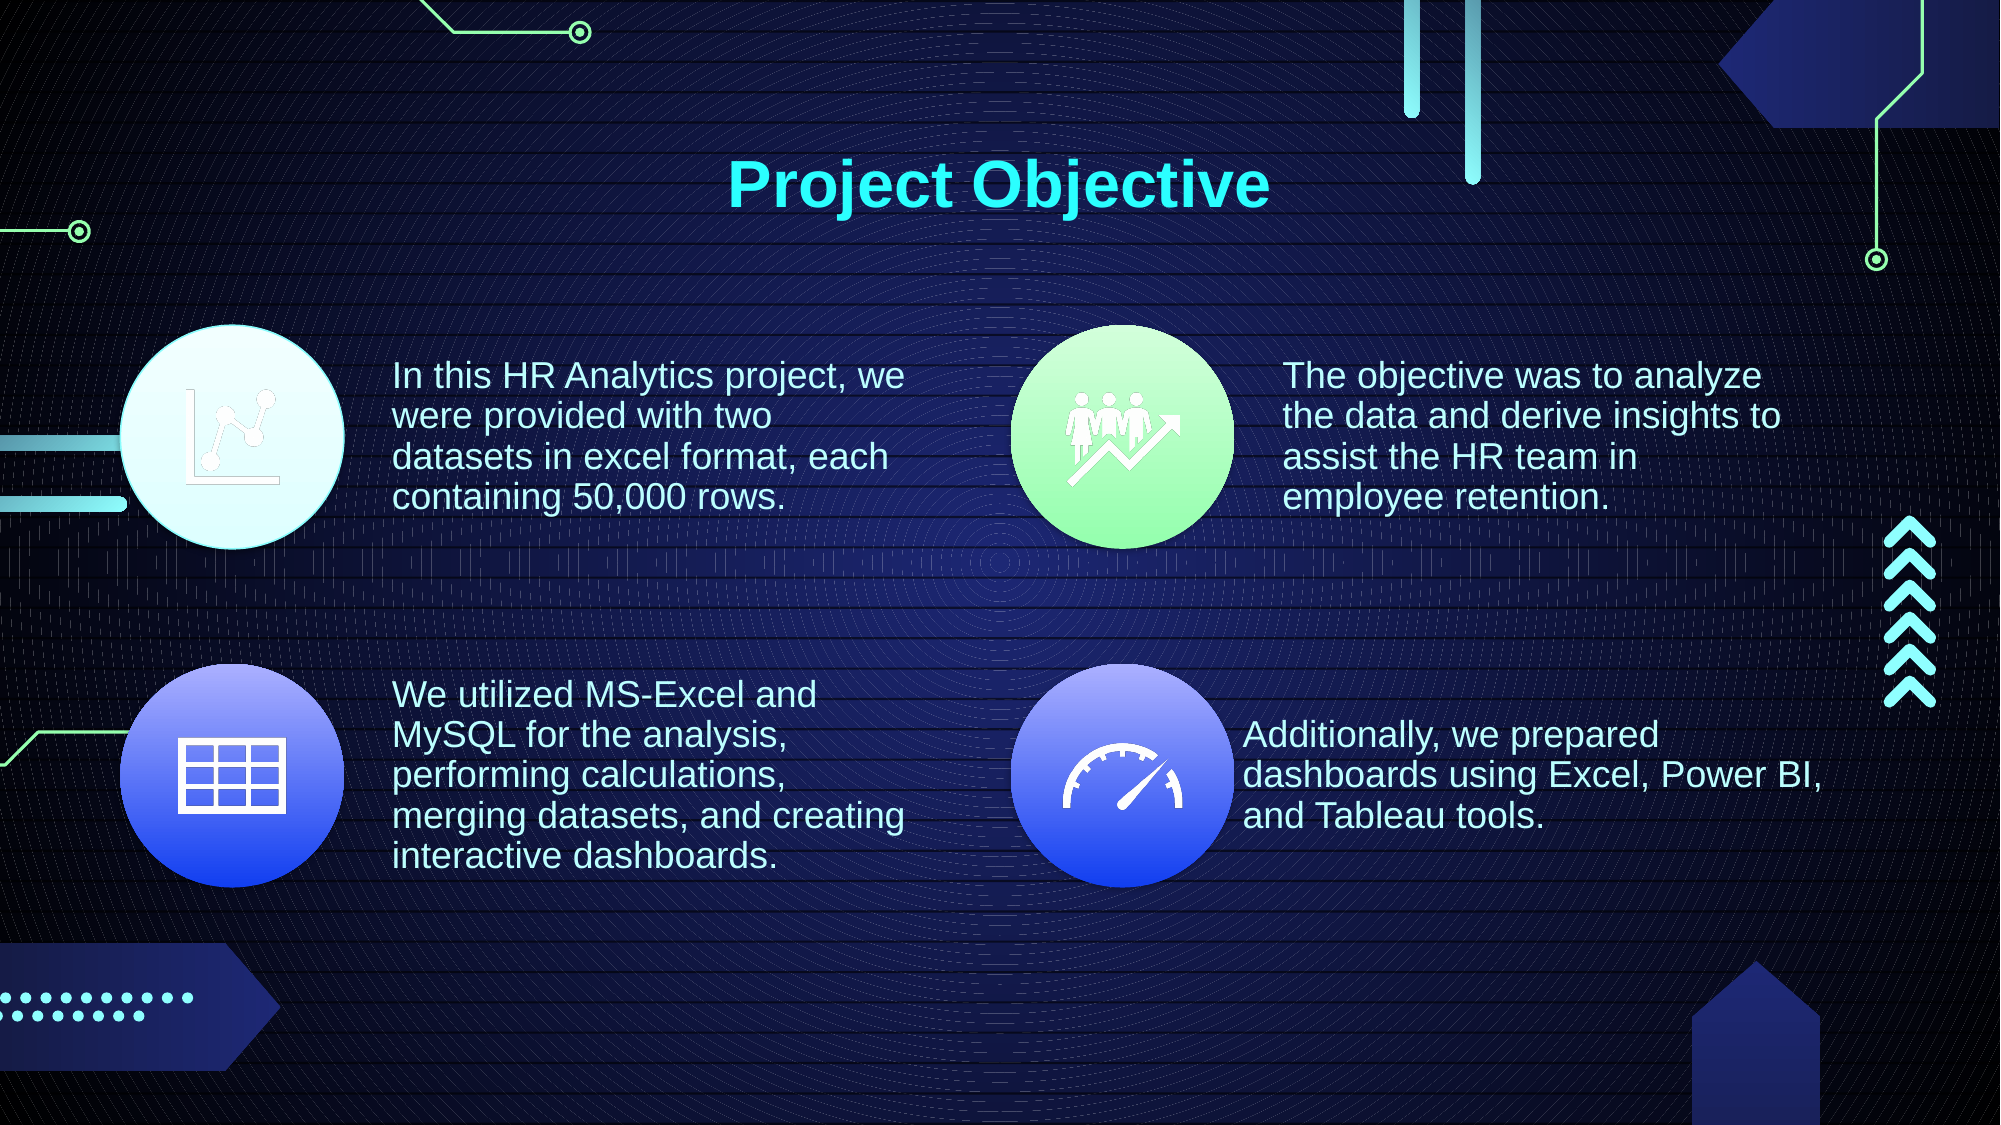

Project Objective
In this HR Analytics project, we were provided with two datasets in excel format, each containing 50,000 rows.
The objective was to analyze the data and derive insights to assist the HR team in employee retention.
We utilized MS-Excel and MySQL for the analysis, performing calculations, merging datasets, and creating interactive dashboards.
Additionally, we prepared dashboards using Excel, Power BI, and Tableau tools.